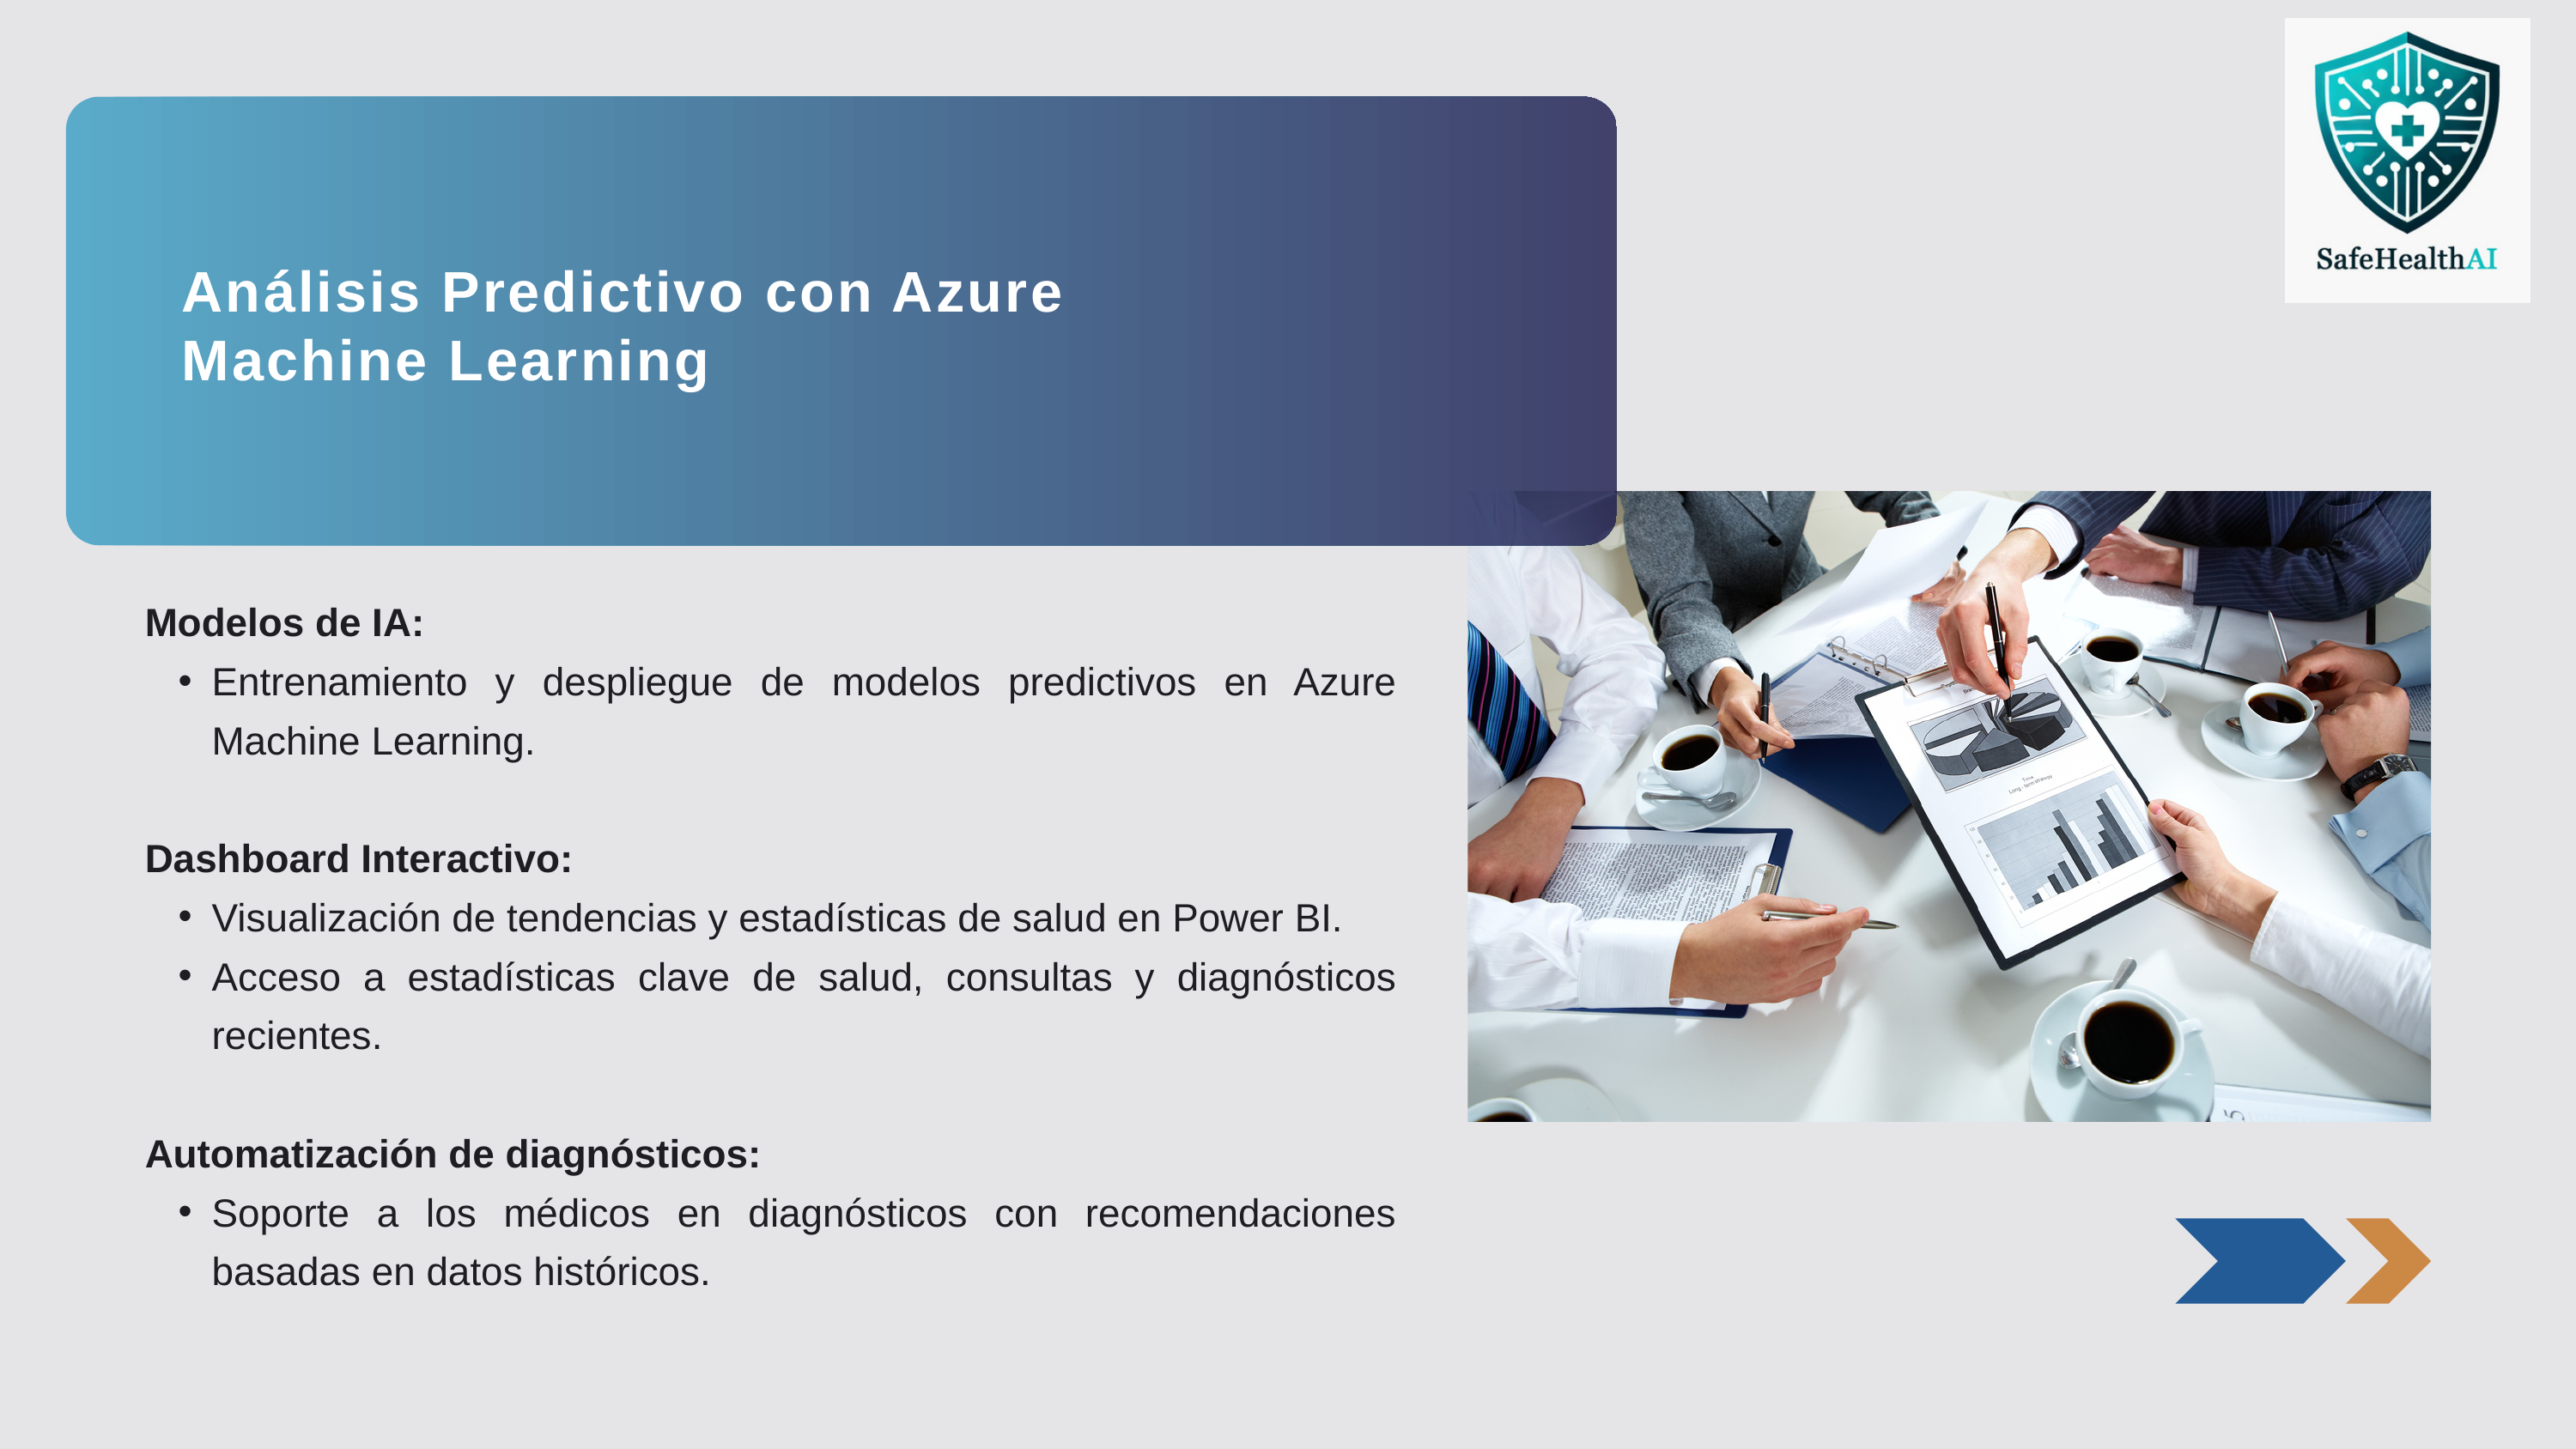

Análisis Predictivo con Azure Machine Learning

Modelos de IA:
Entrenamiento y despliegue de modelos predictivos en Azure Machine Learning.

Dashboard Interactivo:
Visualización de tendencias y estadísticas de salud en Power BI.
Acceso a estadísticas clave de salud, consultas y diagnósticos recientes.

Automatización de diagnósticos:
Soporte a los médicos en diagnósticos con recomendaciones basadas en datos históricos.